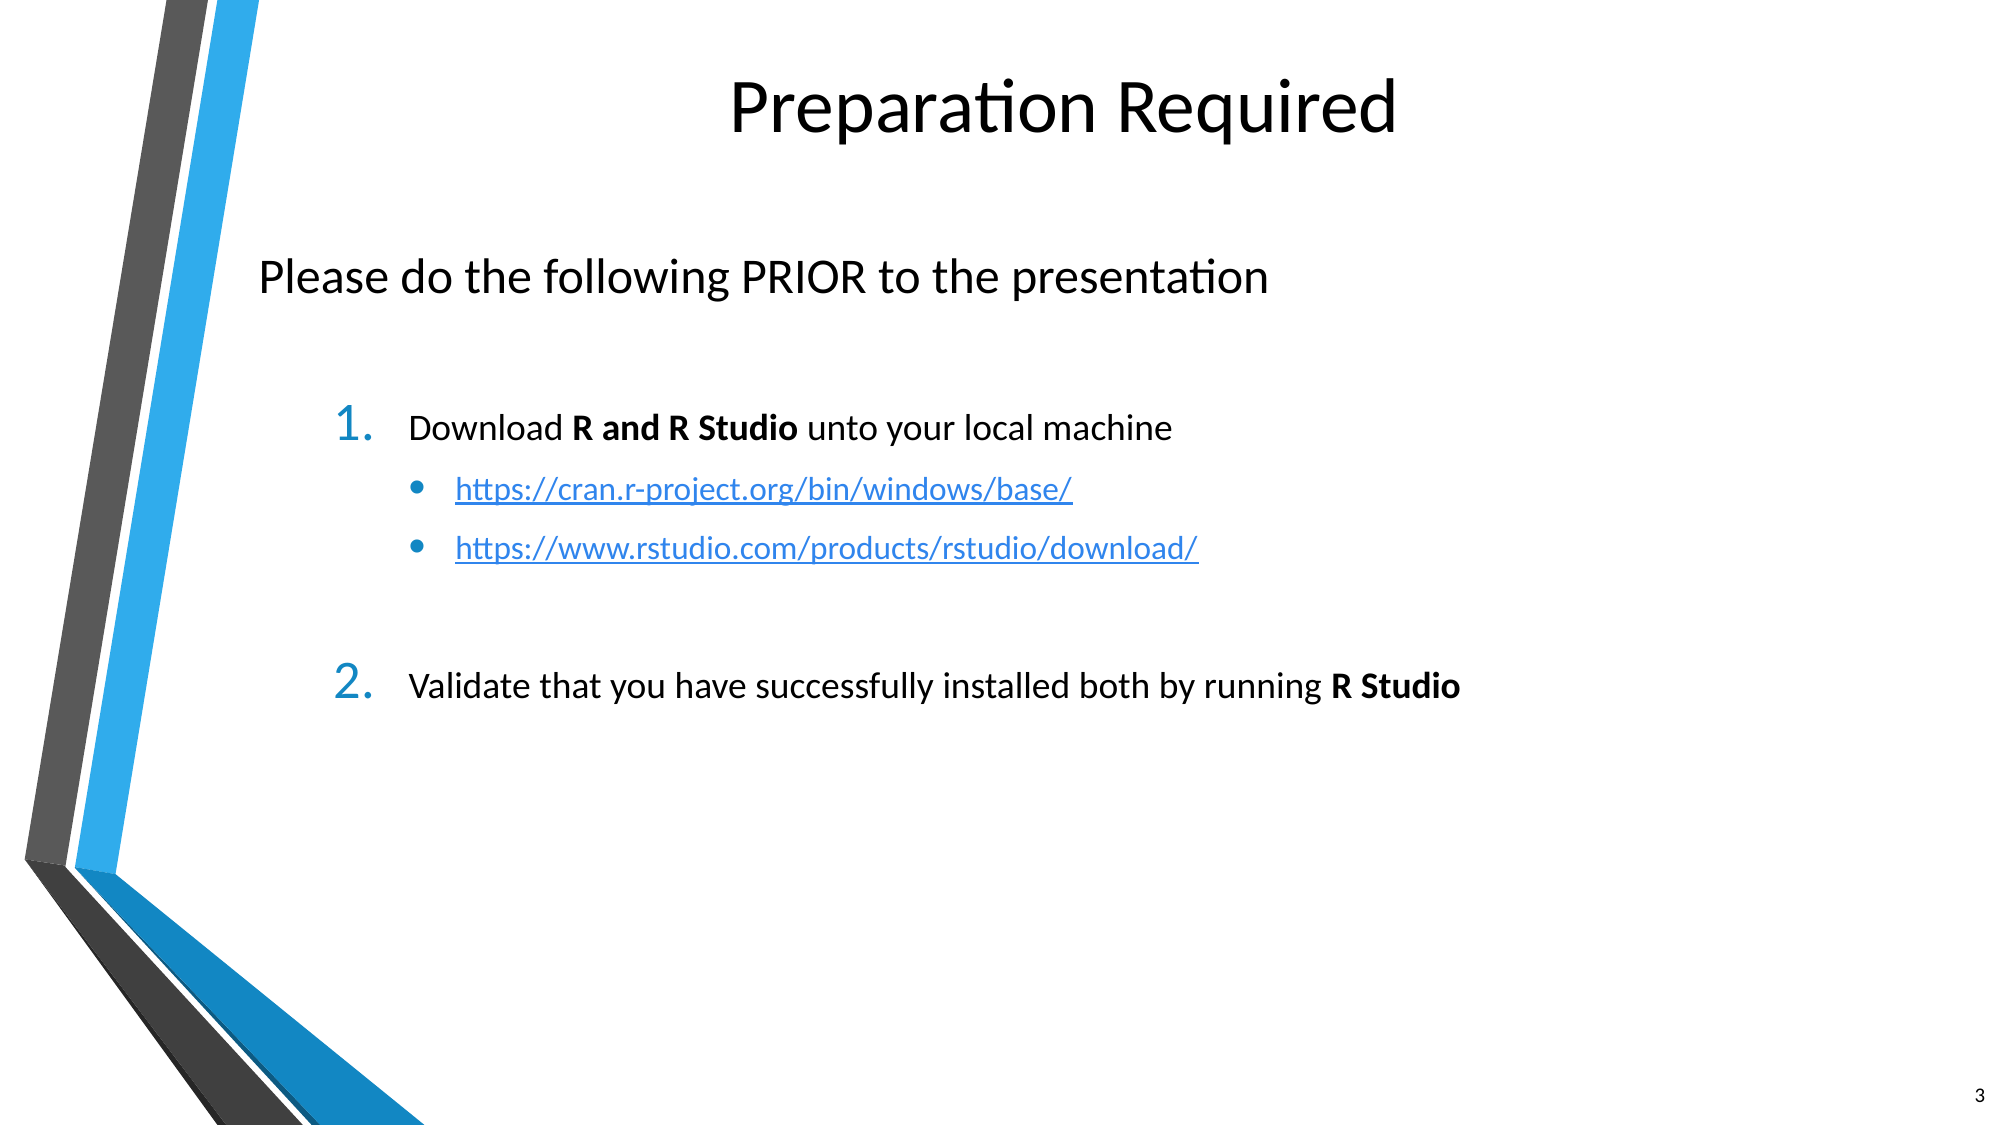

# Preparation Required
Please do the following PRIOR to the presentation

Download R and R Studio unto your local machine
https://cran.r-project.org/bin/windows/base/
https://www.rstudio.com/products/rstudio/download/

Validate that you have successfully installed both by running R Studio

3